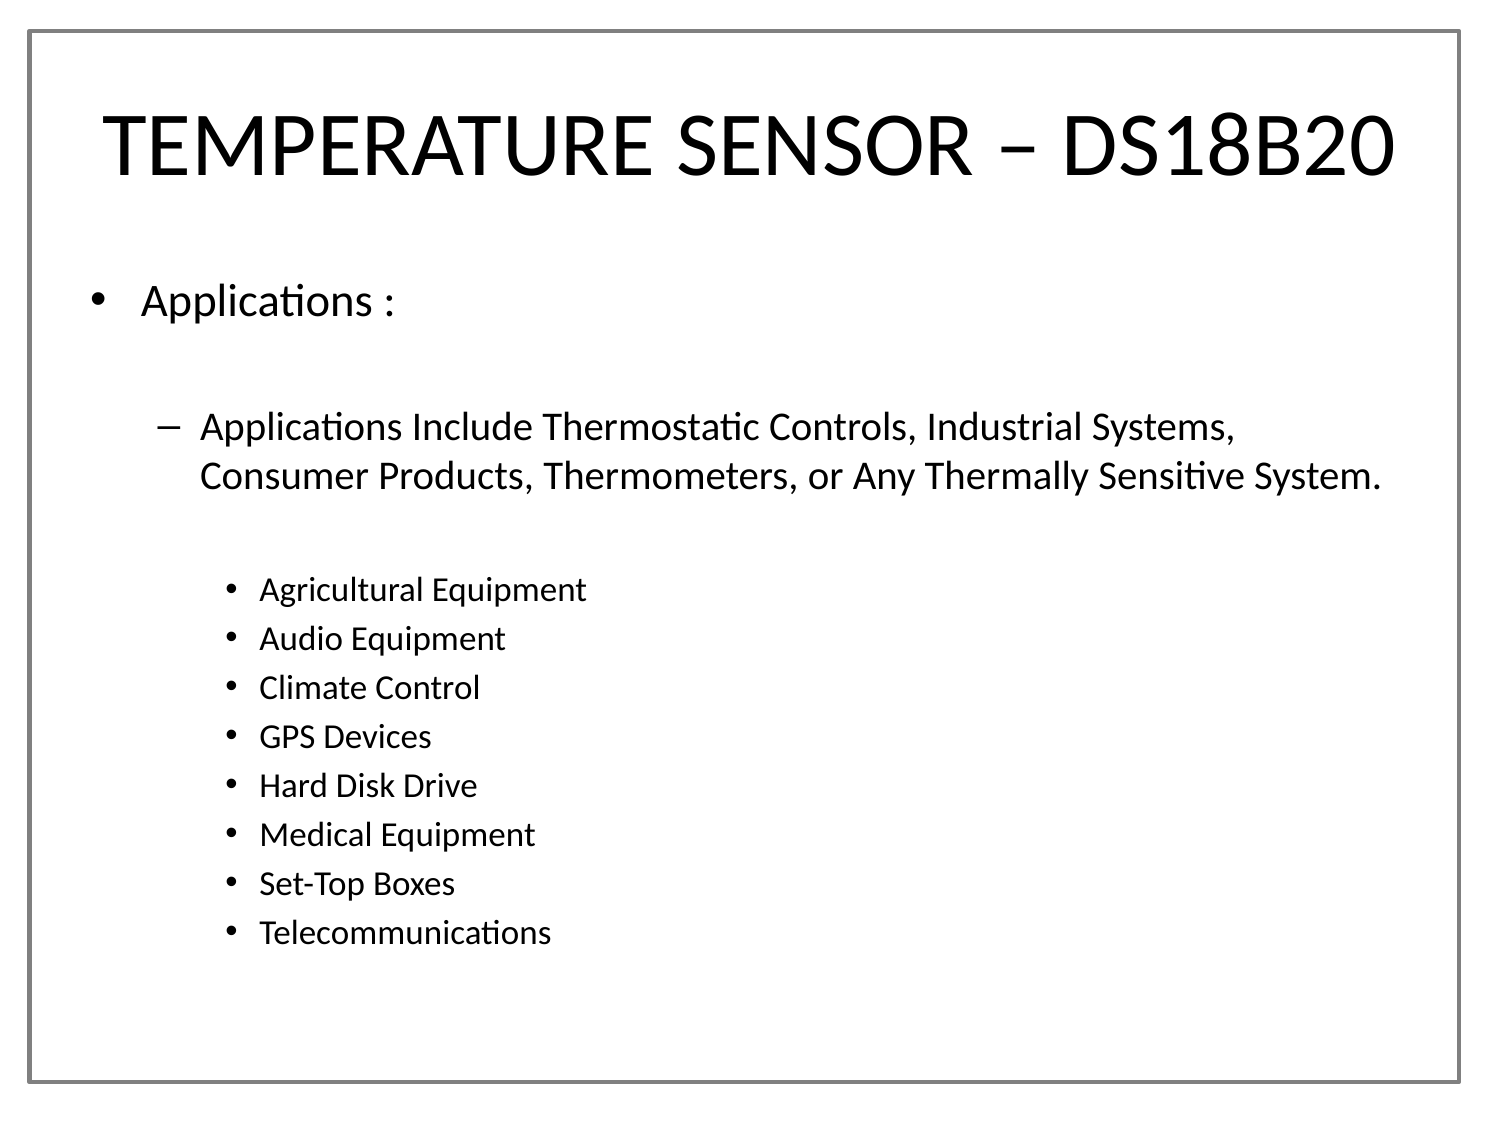

# TEMPERATURE SENSOR – DS18B20
Applications :

Applications Include Thermostatic Controls, Industrial Systems, Consumer Products, Thermometers, or Any Thermally Sensitive System.

Agricultural Equipment
Audio Equipment
Climate Control
GPS Devices
Hard Disk Drive
Medical Equipment
Set-Top Boxes
Telecommunications